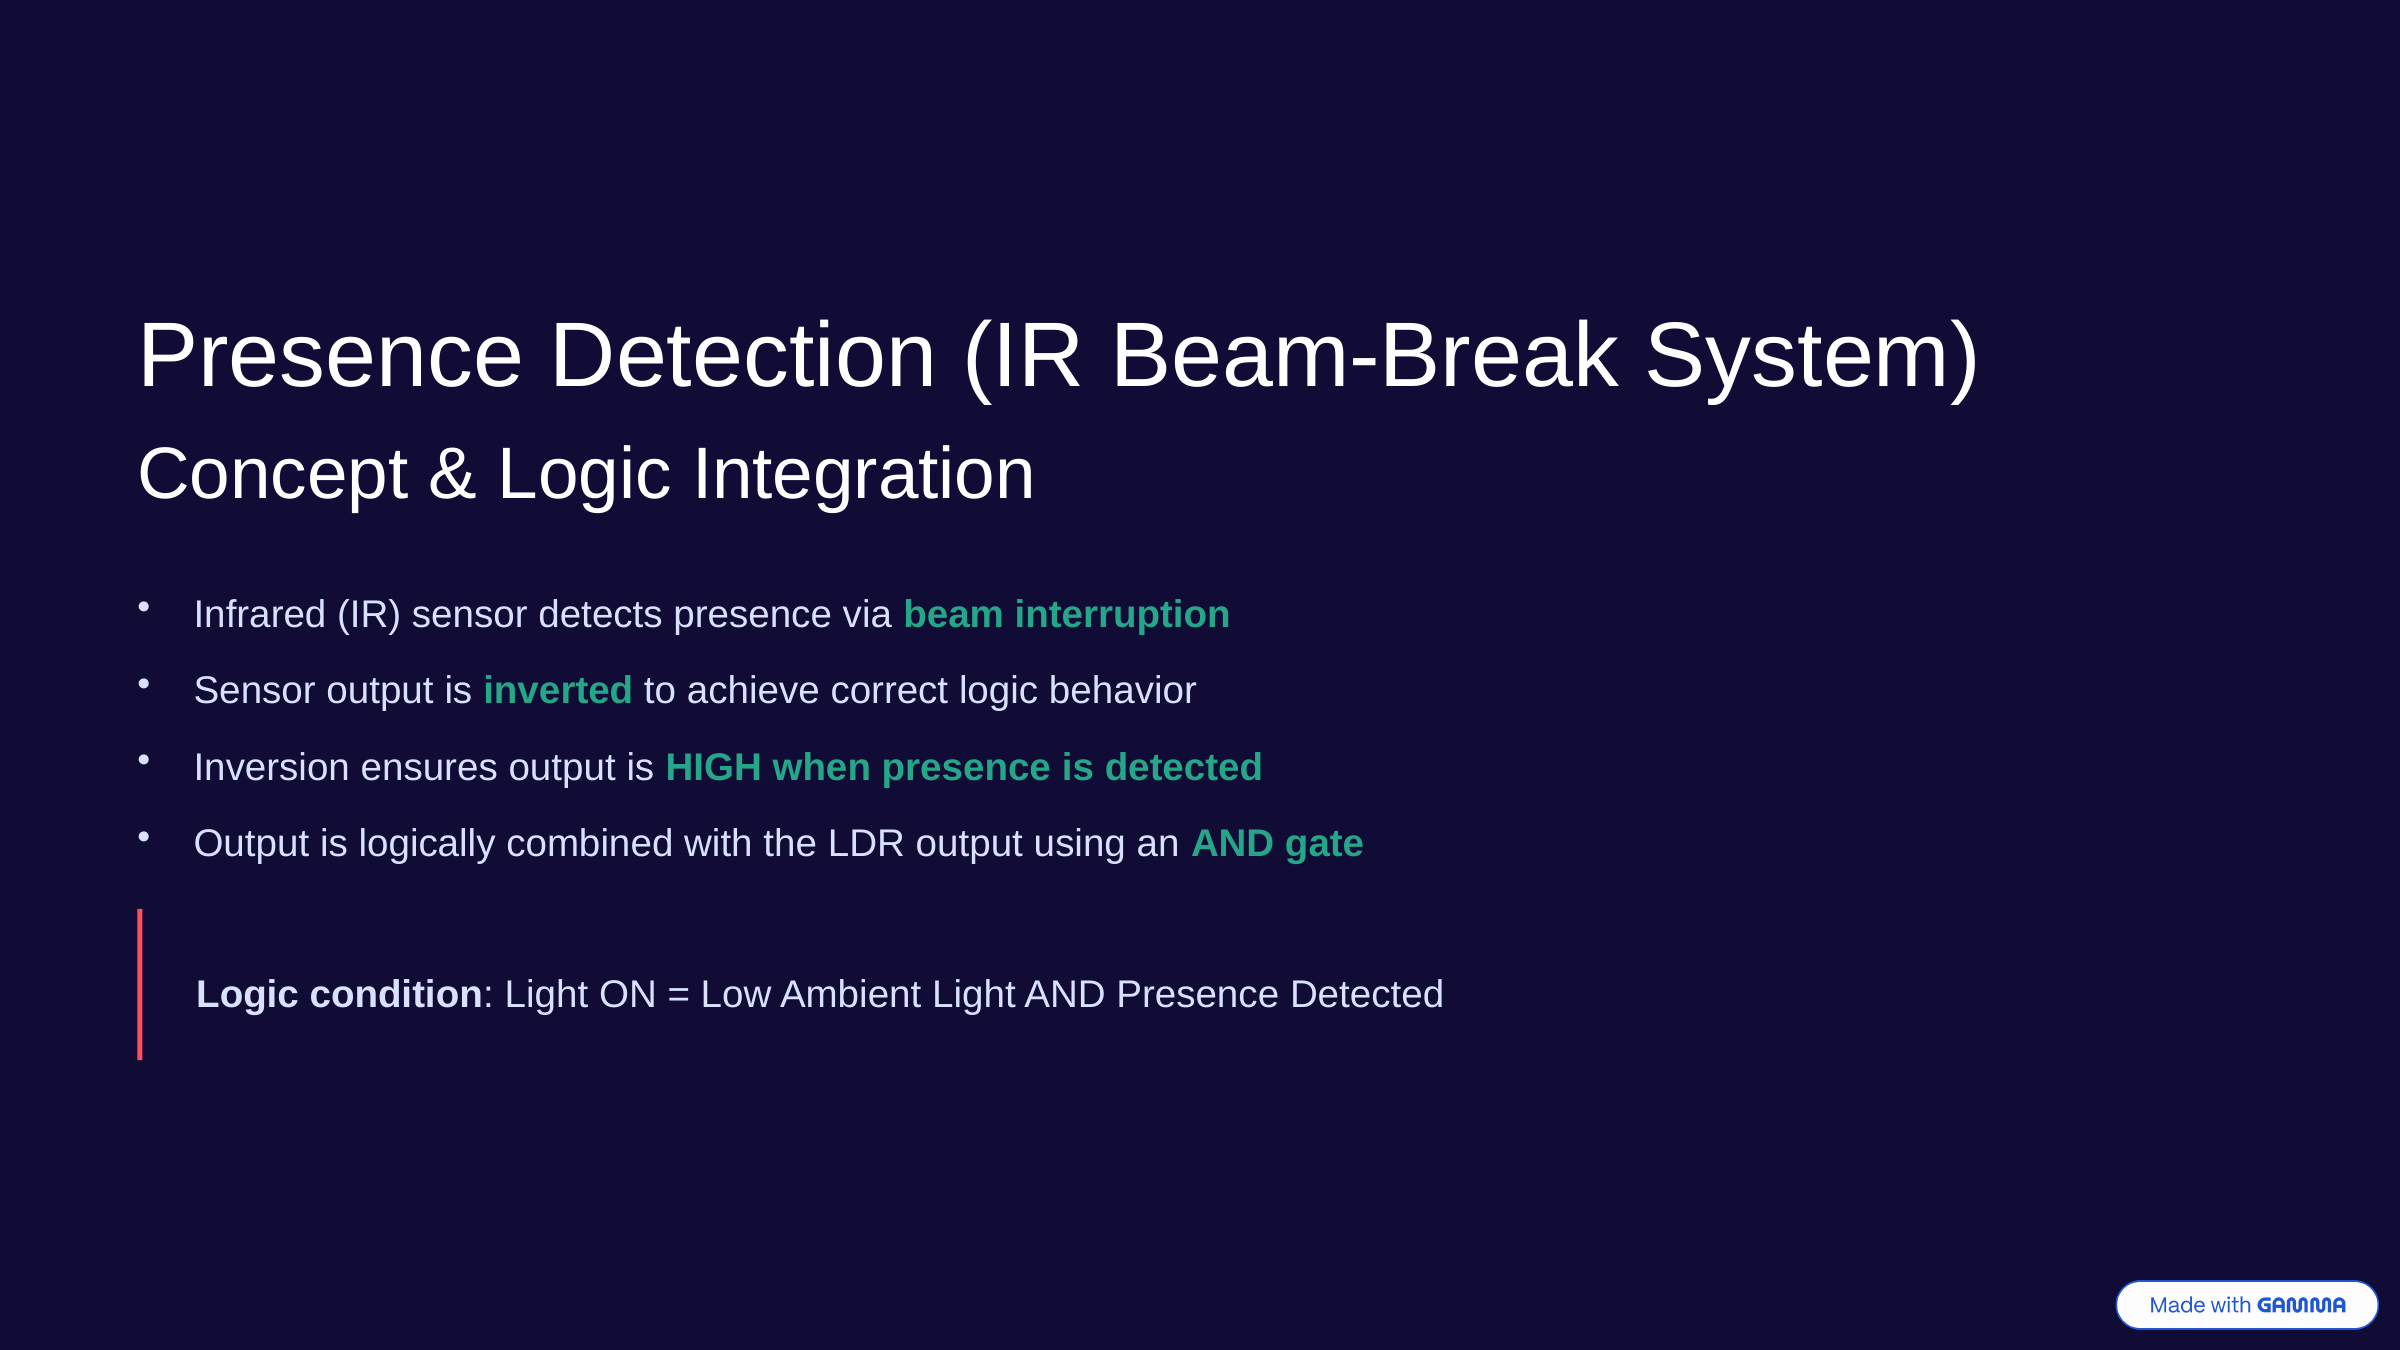

Presence Detection (IR Beam-Break System)
Concept & Logic Integration
Infrared (IR) sensor detects presence via beam interruption
Sensor output is inverted to achieve correct logic behavior
Inversion ensures output is HIGH when presence is detected
Output is logically combined with the LDR output using an AND gate

Logic condition: Light ON = Low Ambient Light AND Presence Detected